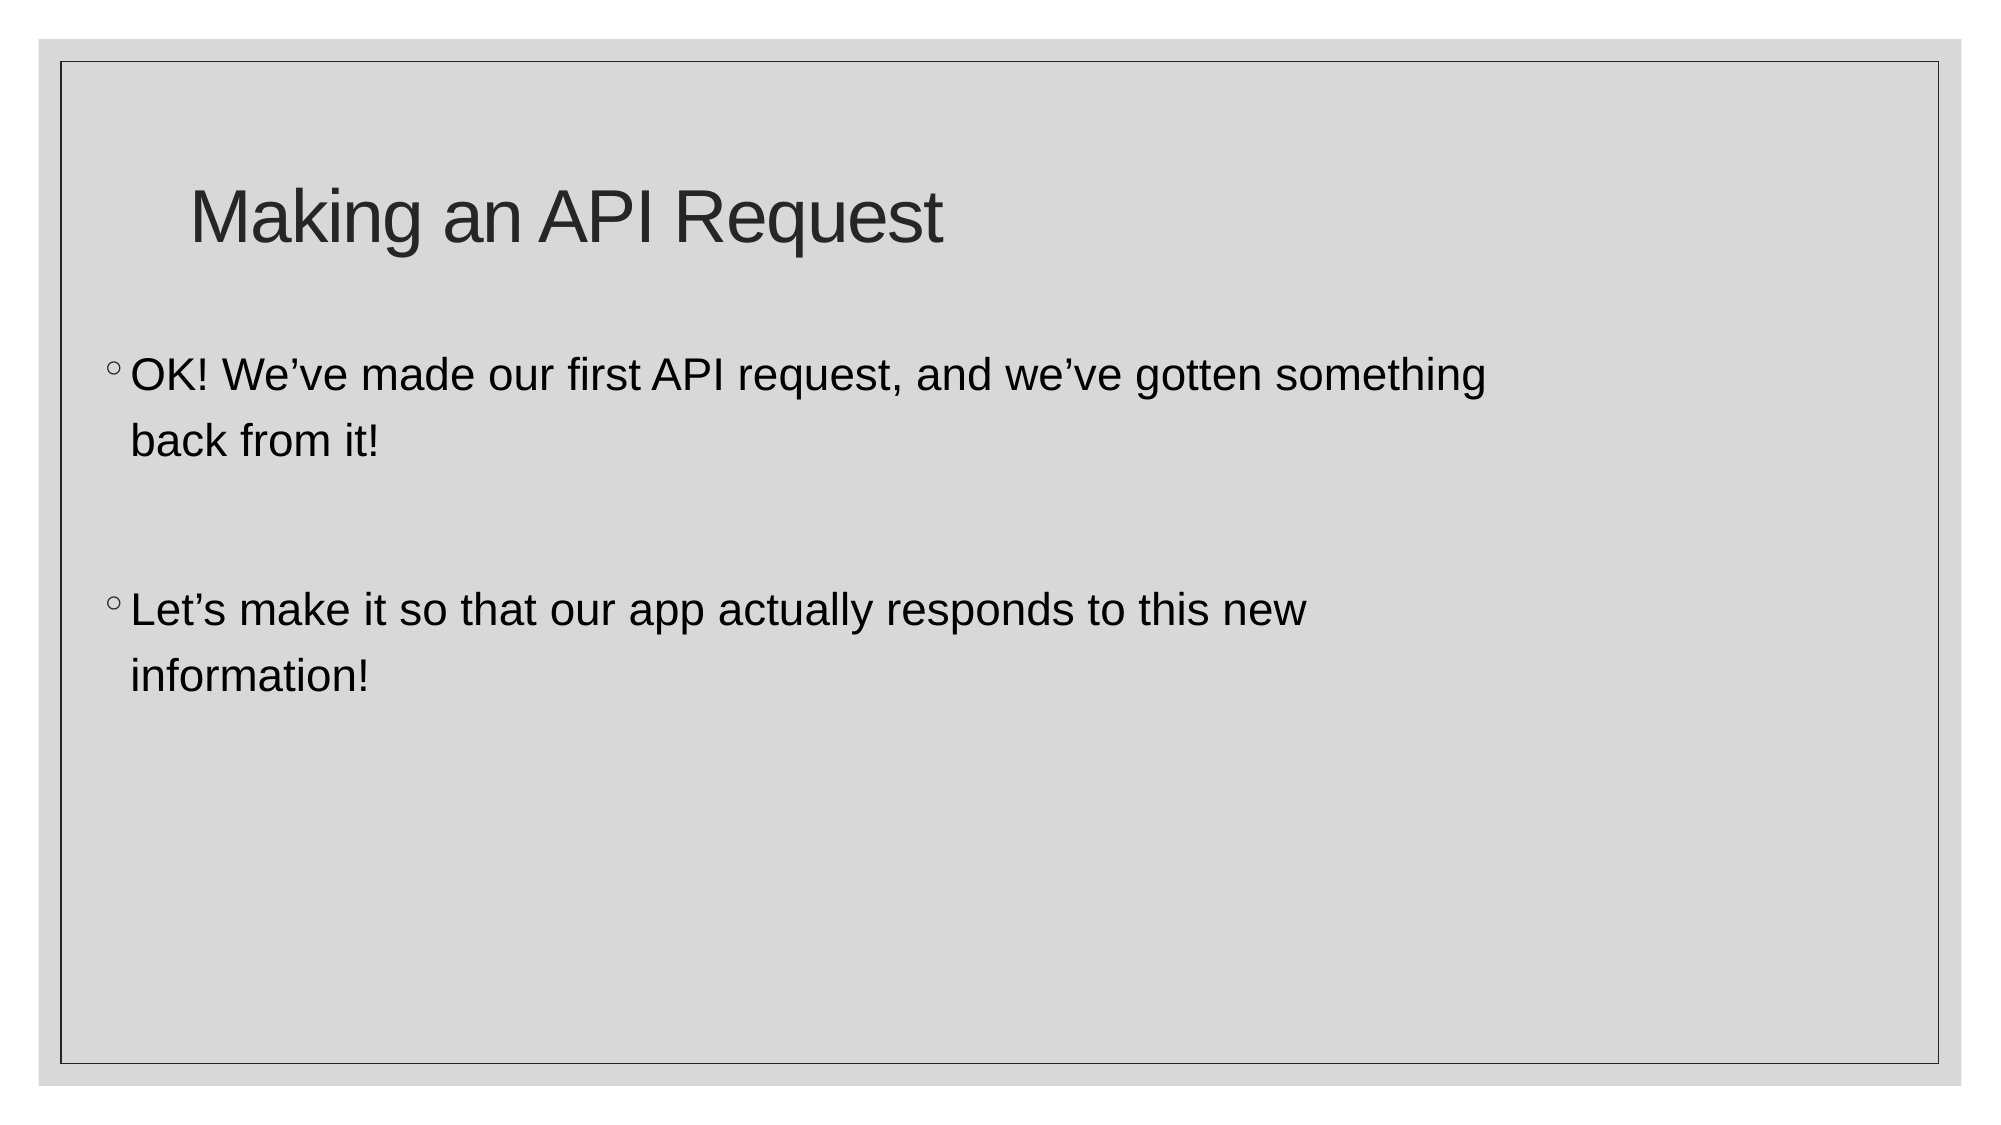

# Making an API Request
OK! We’ve made our first API request, and we’ve gotten something back from it!

Let’s make it so that our app actually responds to this new information!